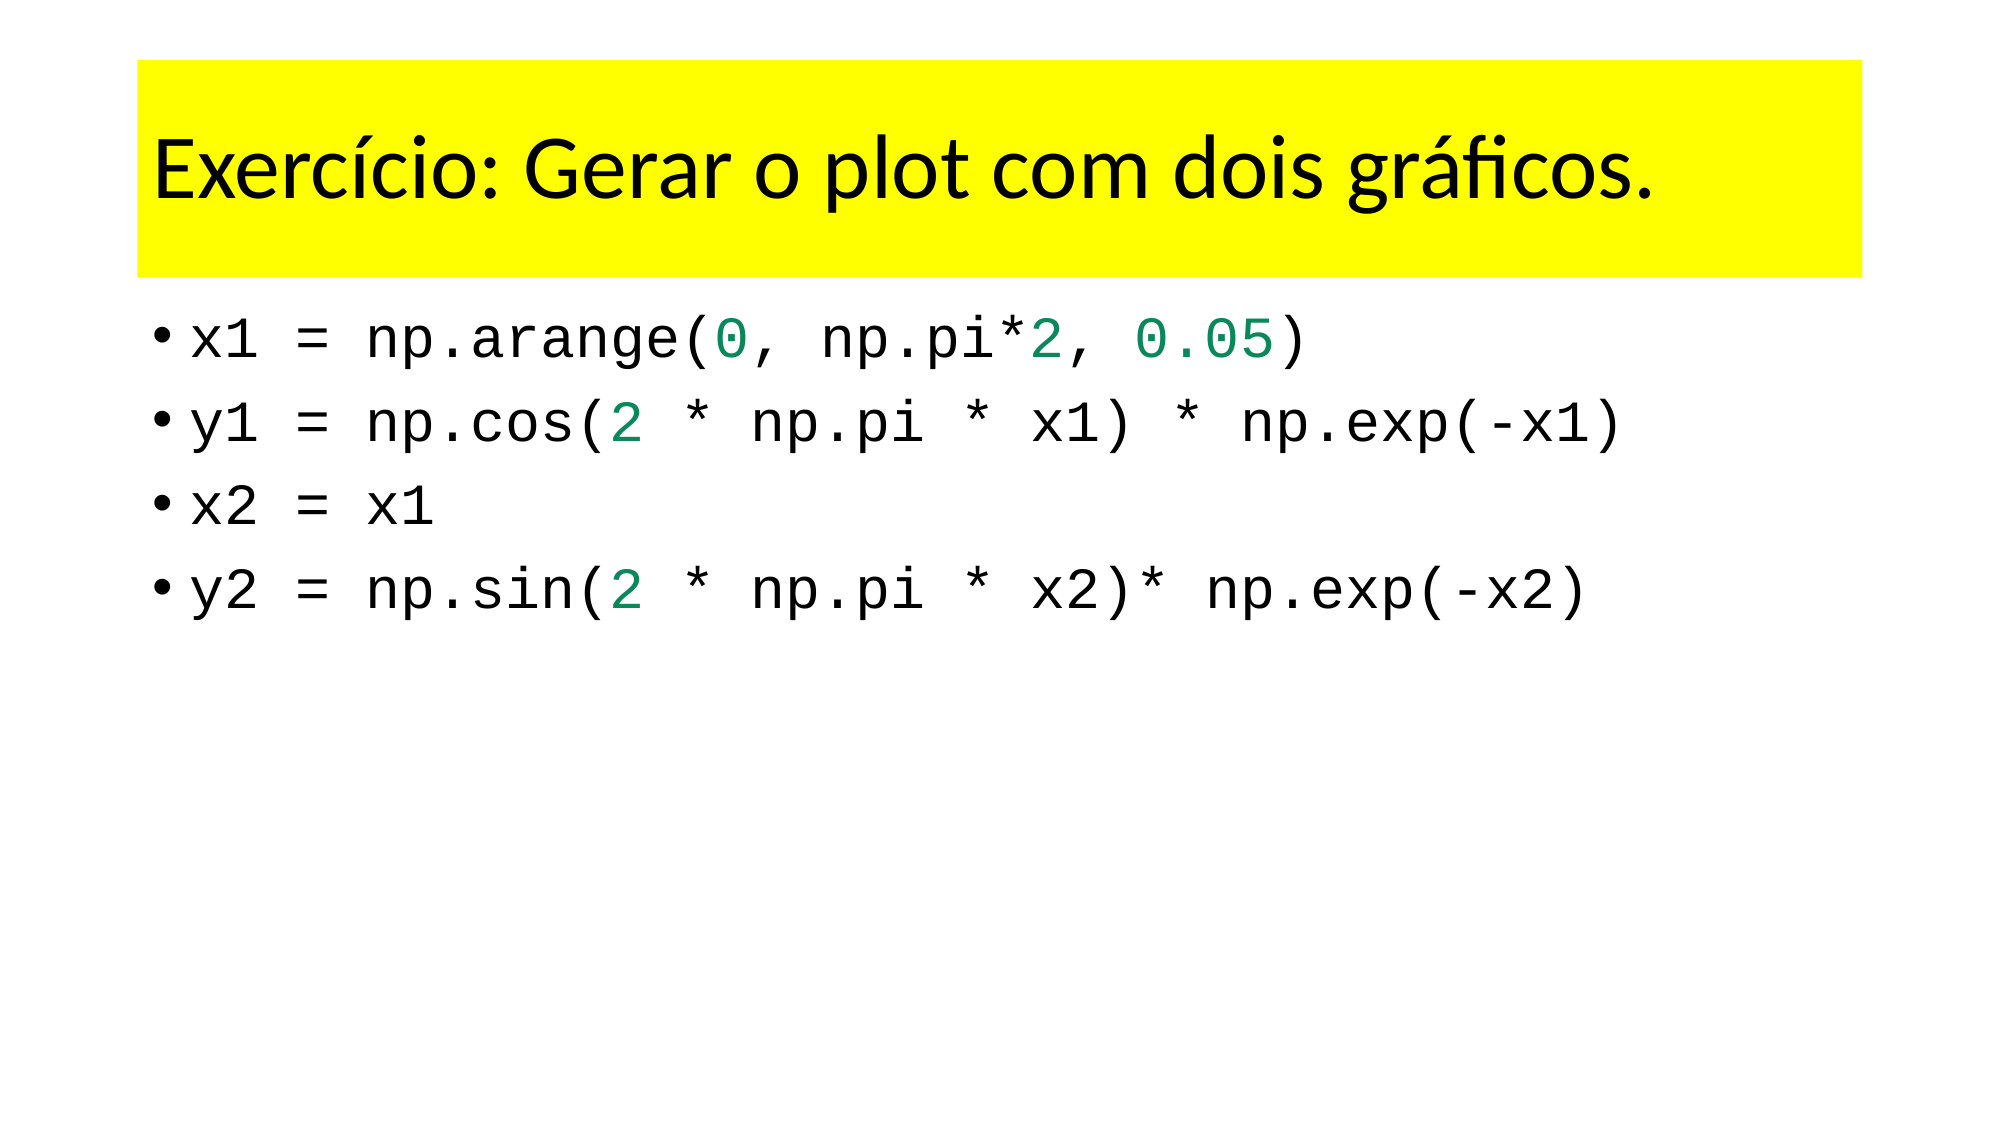

# Exercício: Gerar o plot com dois gráficos.
x1 = np.arange(0, np.pi*2, 0.05)
y1 = np.cos(2 * np.pi * x1) * np.exp(-x1)
x2 = x1
y2 = np.sin(2 * np.pi * x2)* np.exp(-x2)